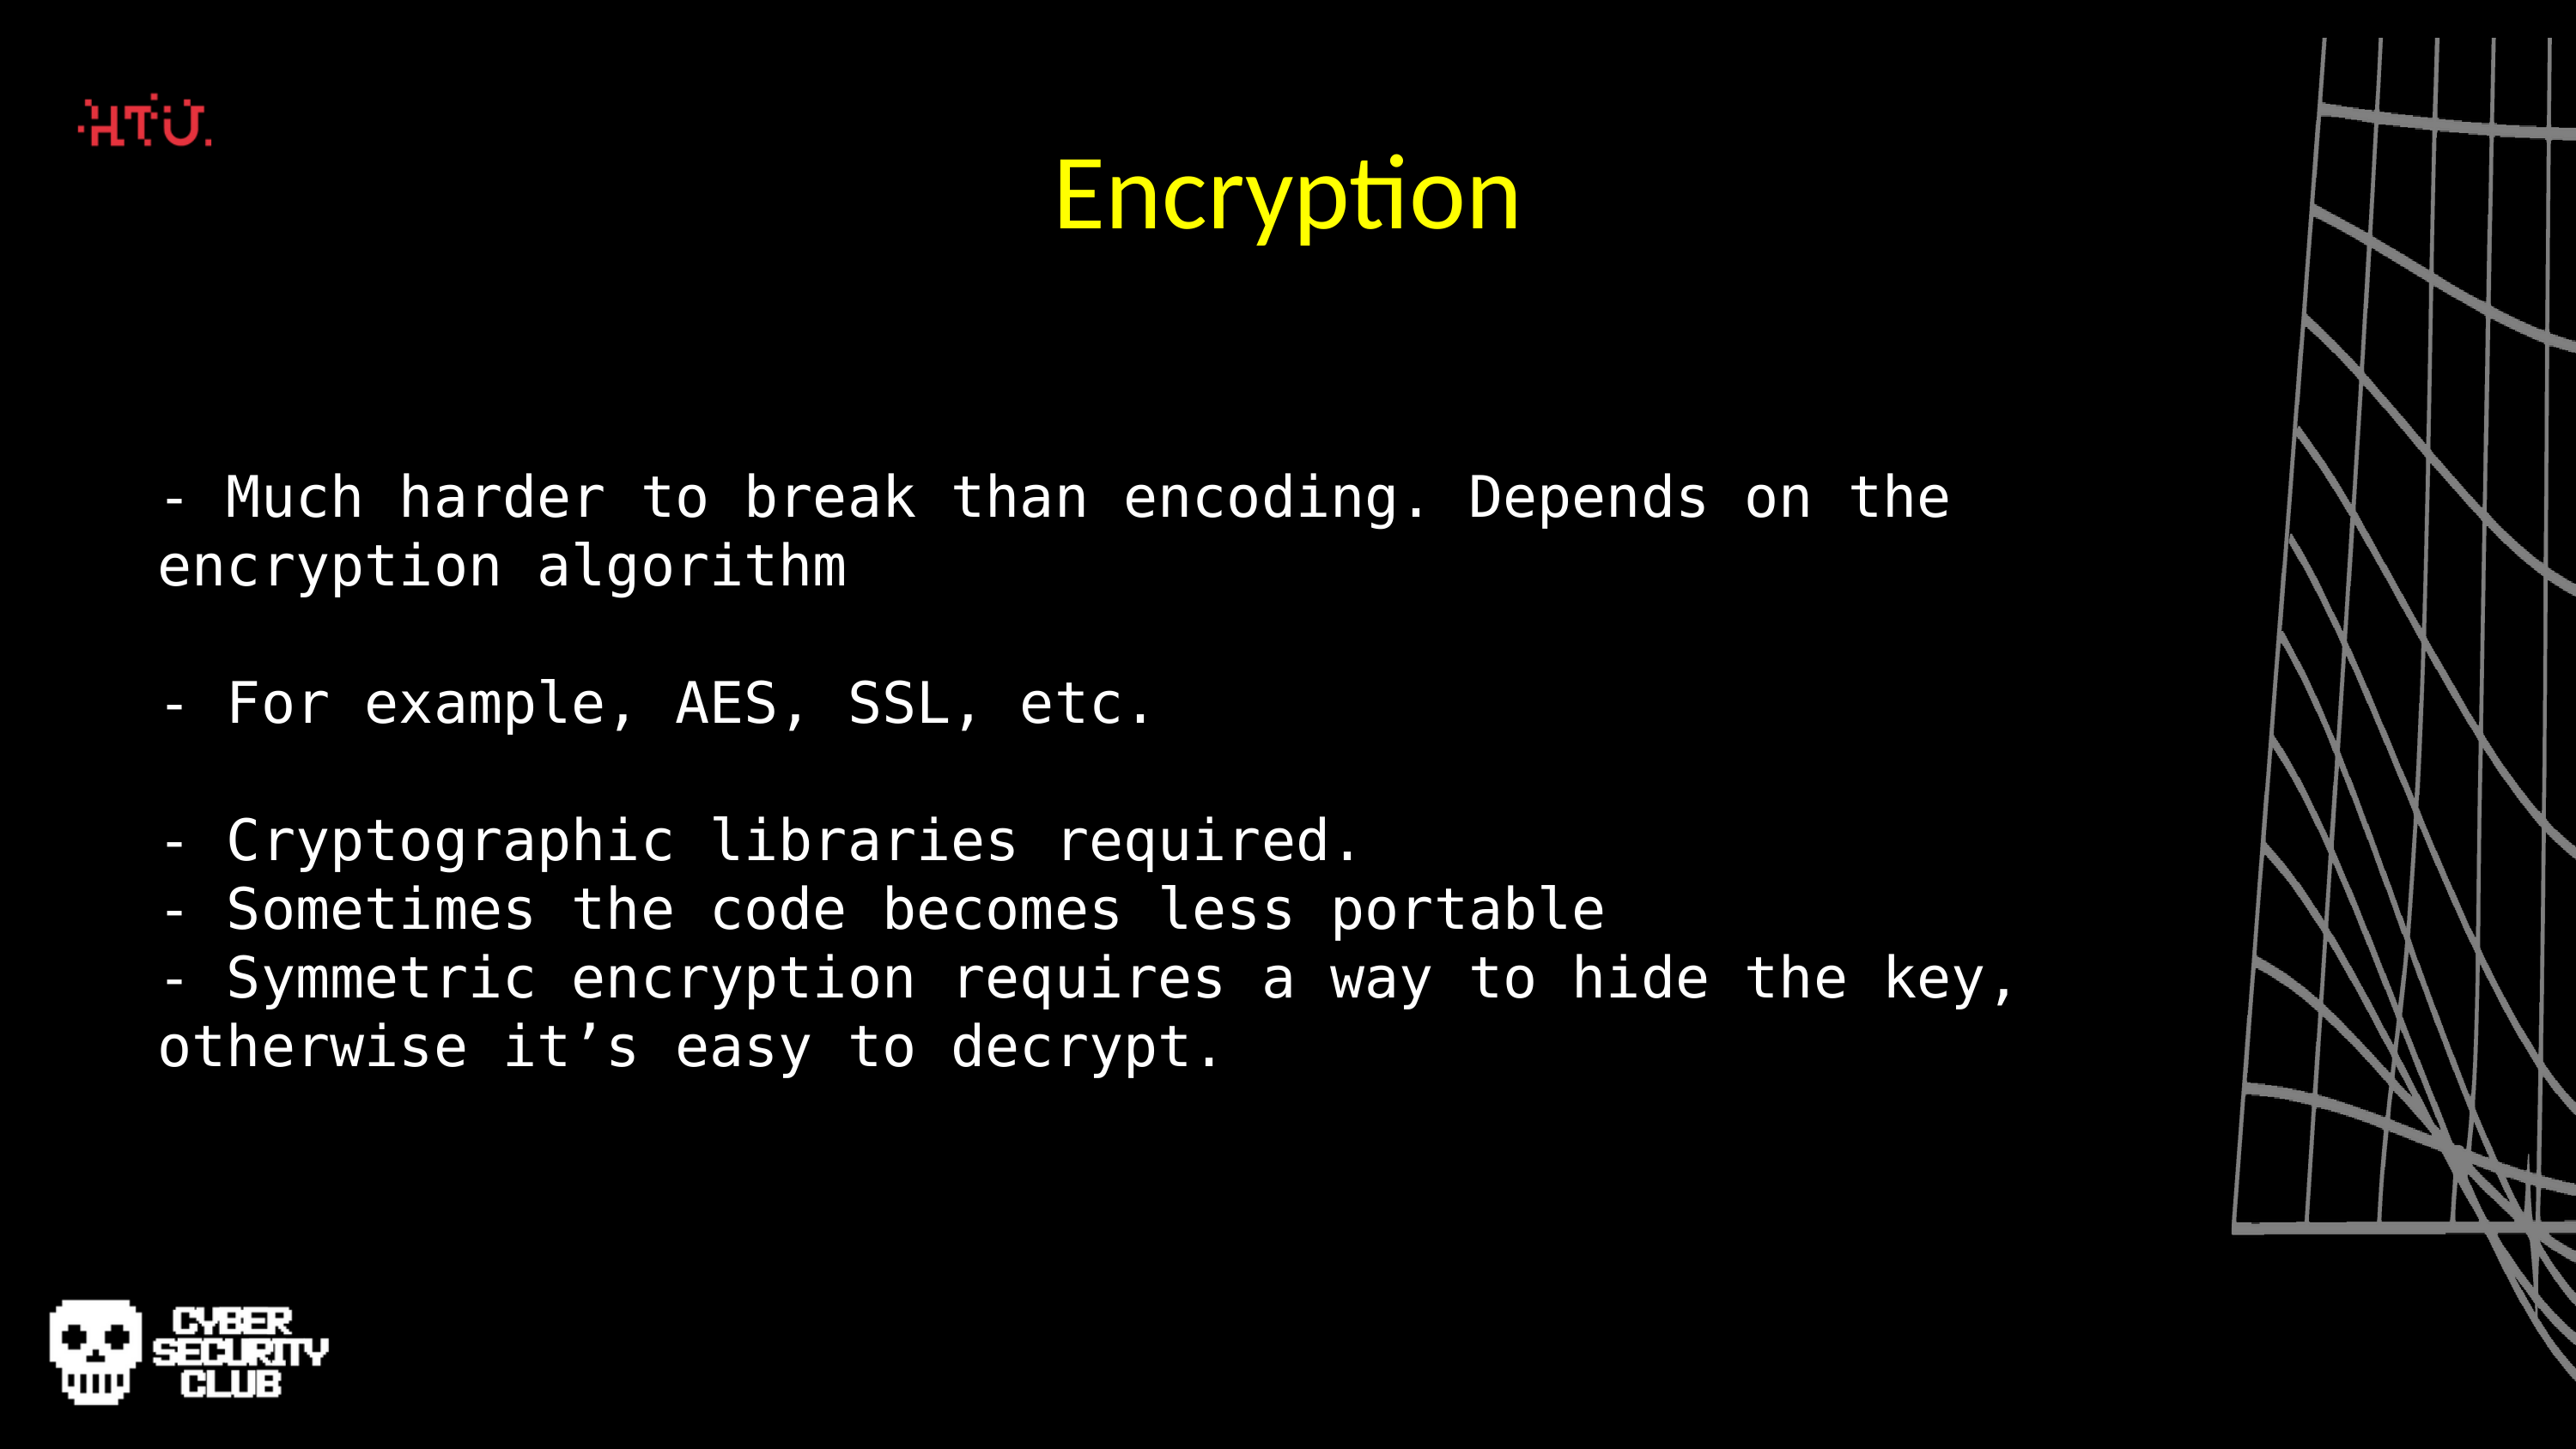

Encryption

- Much harder to break than encoding. Depends on the encryption algorithm

- For example, AES, SSL, etc.

- Cryptographic libraries required.
- Sometimes the code becomes less portable
- Symmetric encryption requires a way to hide the key, otherwise it’s easy to decrypt.